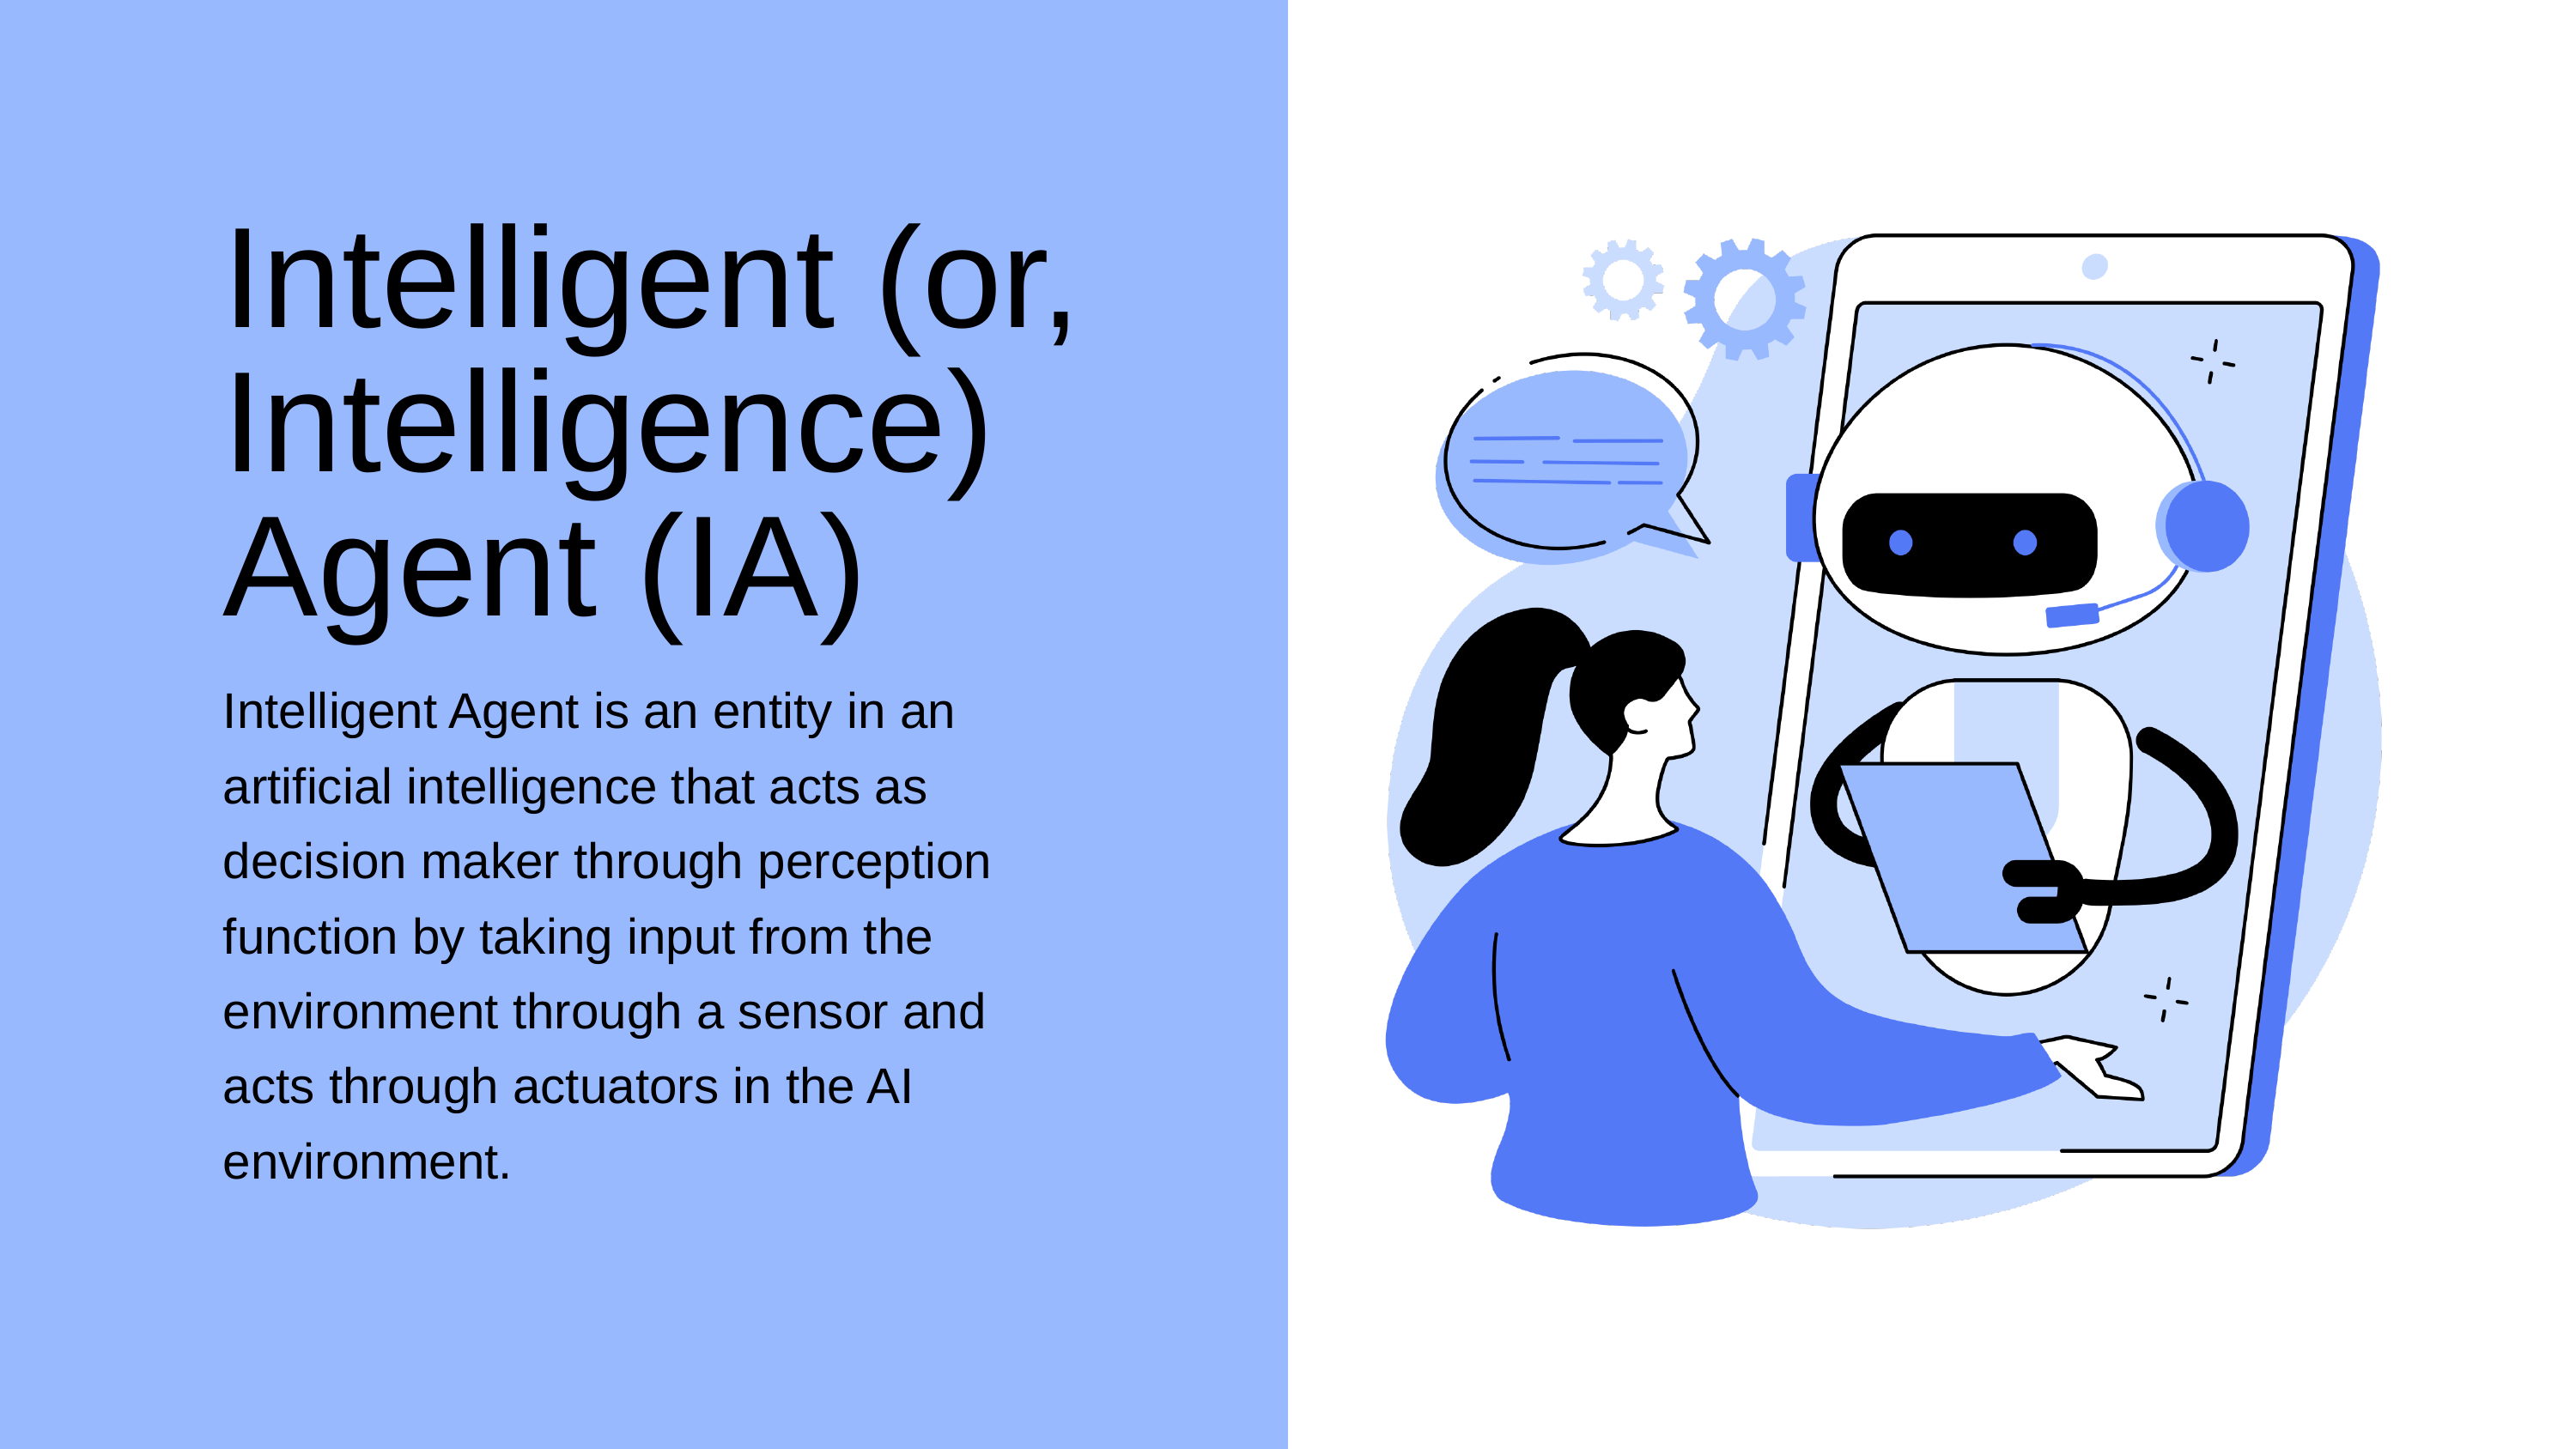

Intelligent (or, Intelligence) Agent (IA)
Intelligent Agent is an entity in an artificial intelligence that acts as decision maker through perception function by taking input from the environment through a sensor and acts through actuators in the AI environment.